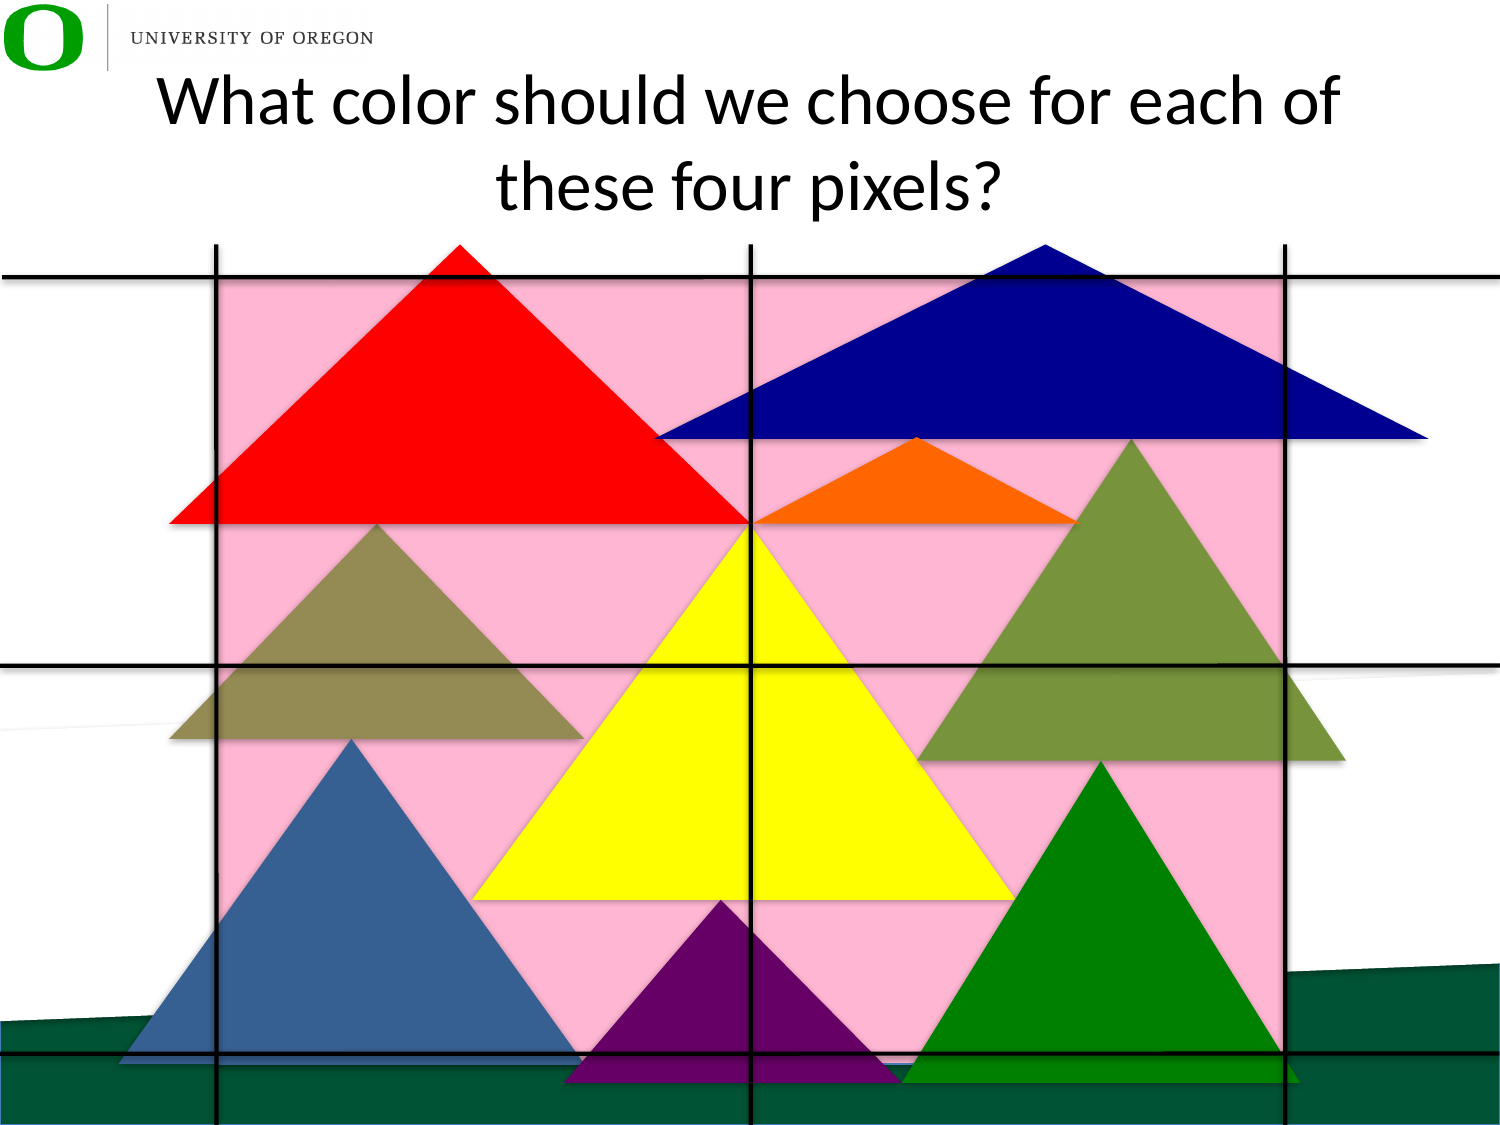

# What color should we choose for each of these four pixels?